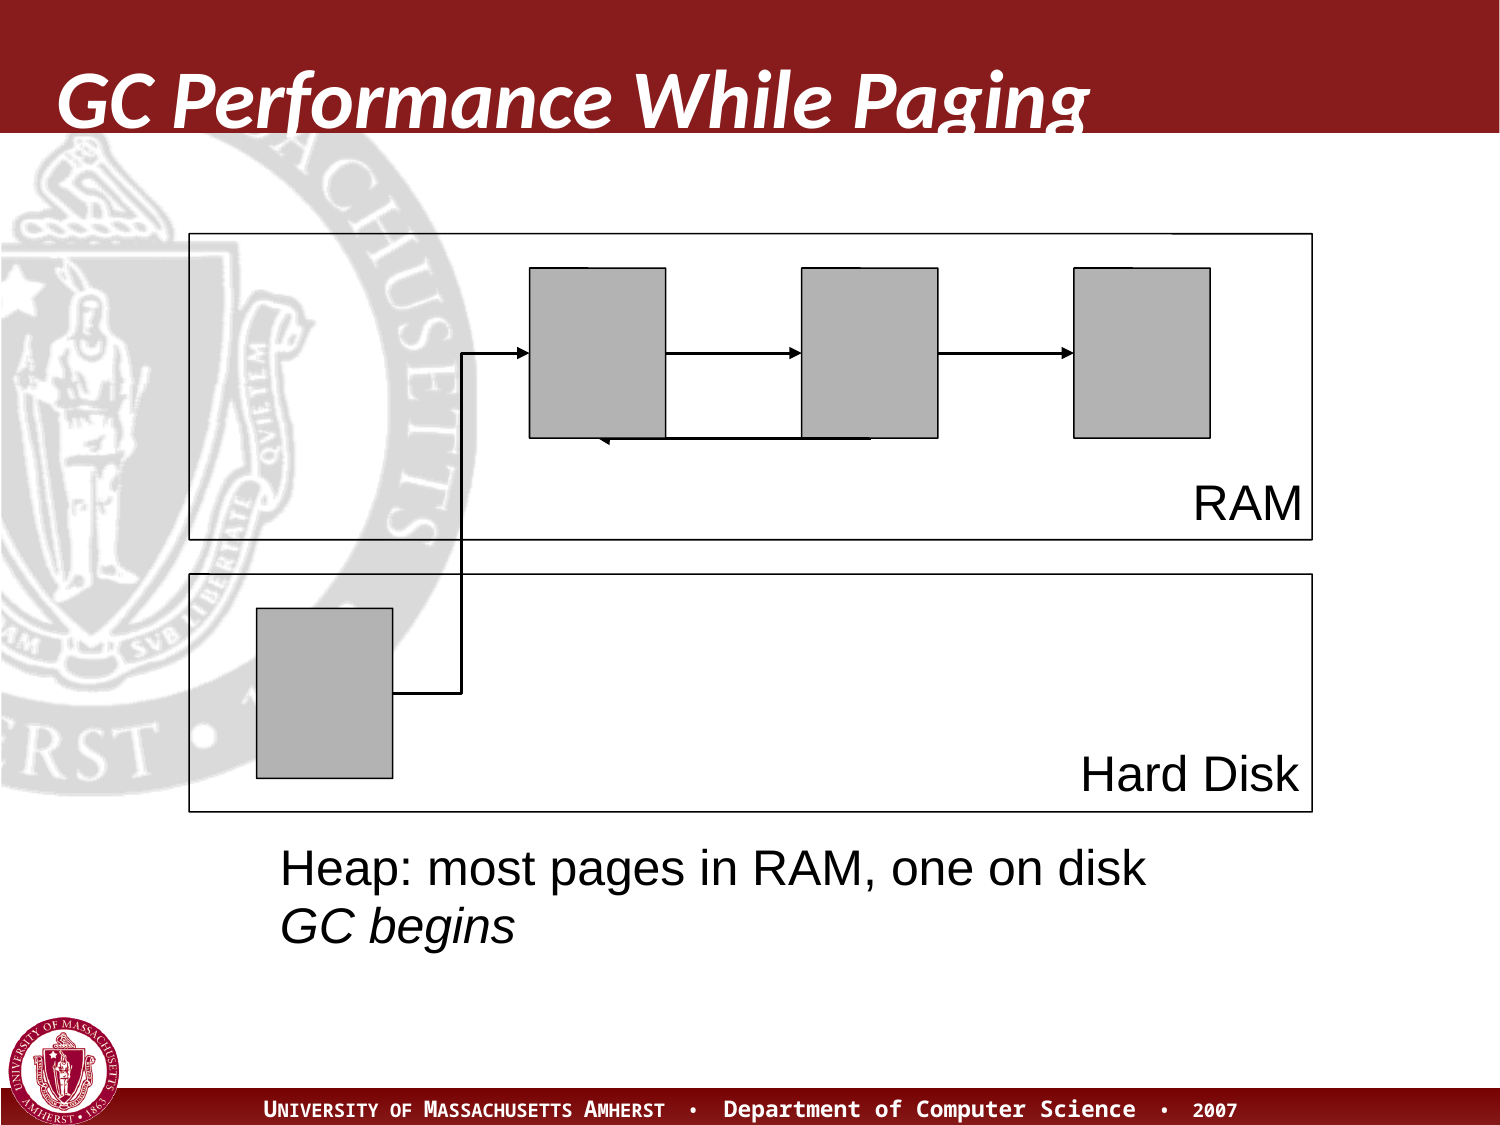

# GC Performance While Paging

RAM

Hard Disk
Heap: most pages in RAM, one on disk
GC begins